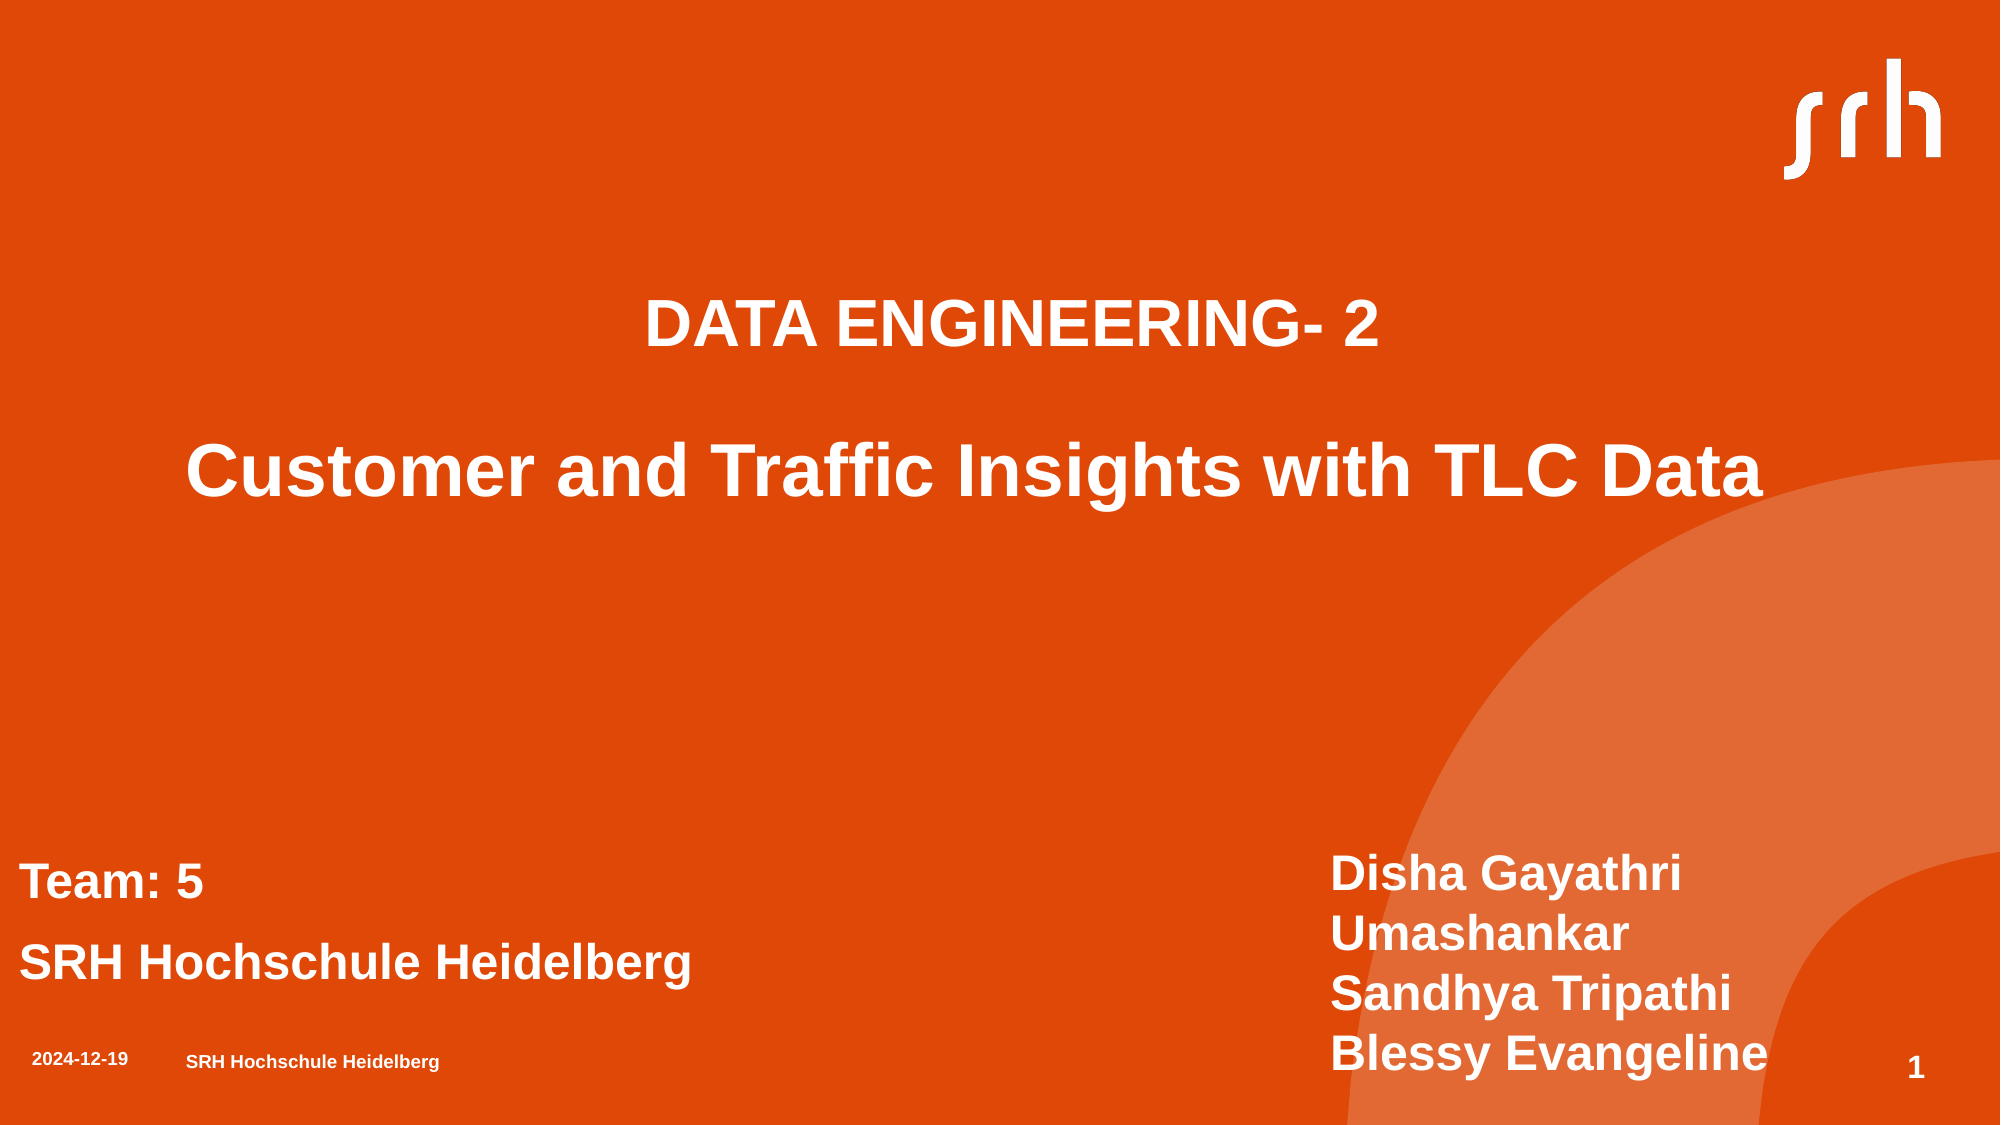

# DATA ENGINEERING- 2
Customer and Traffic Insights with TLC Data
Disha Gayathri Umashankar
Sandhya Tripathi
Blessy Evangeline
Team: 5
SRH Hochschule Heidelberg
2024-12-19
SRH Hochschule Heidelberg
1